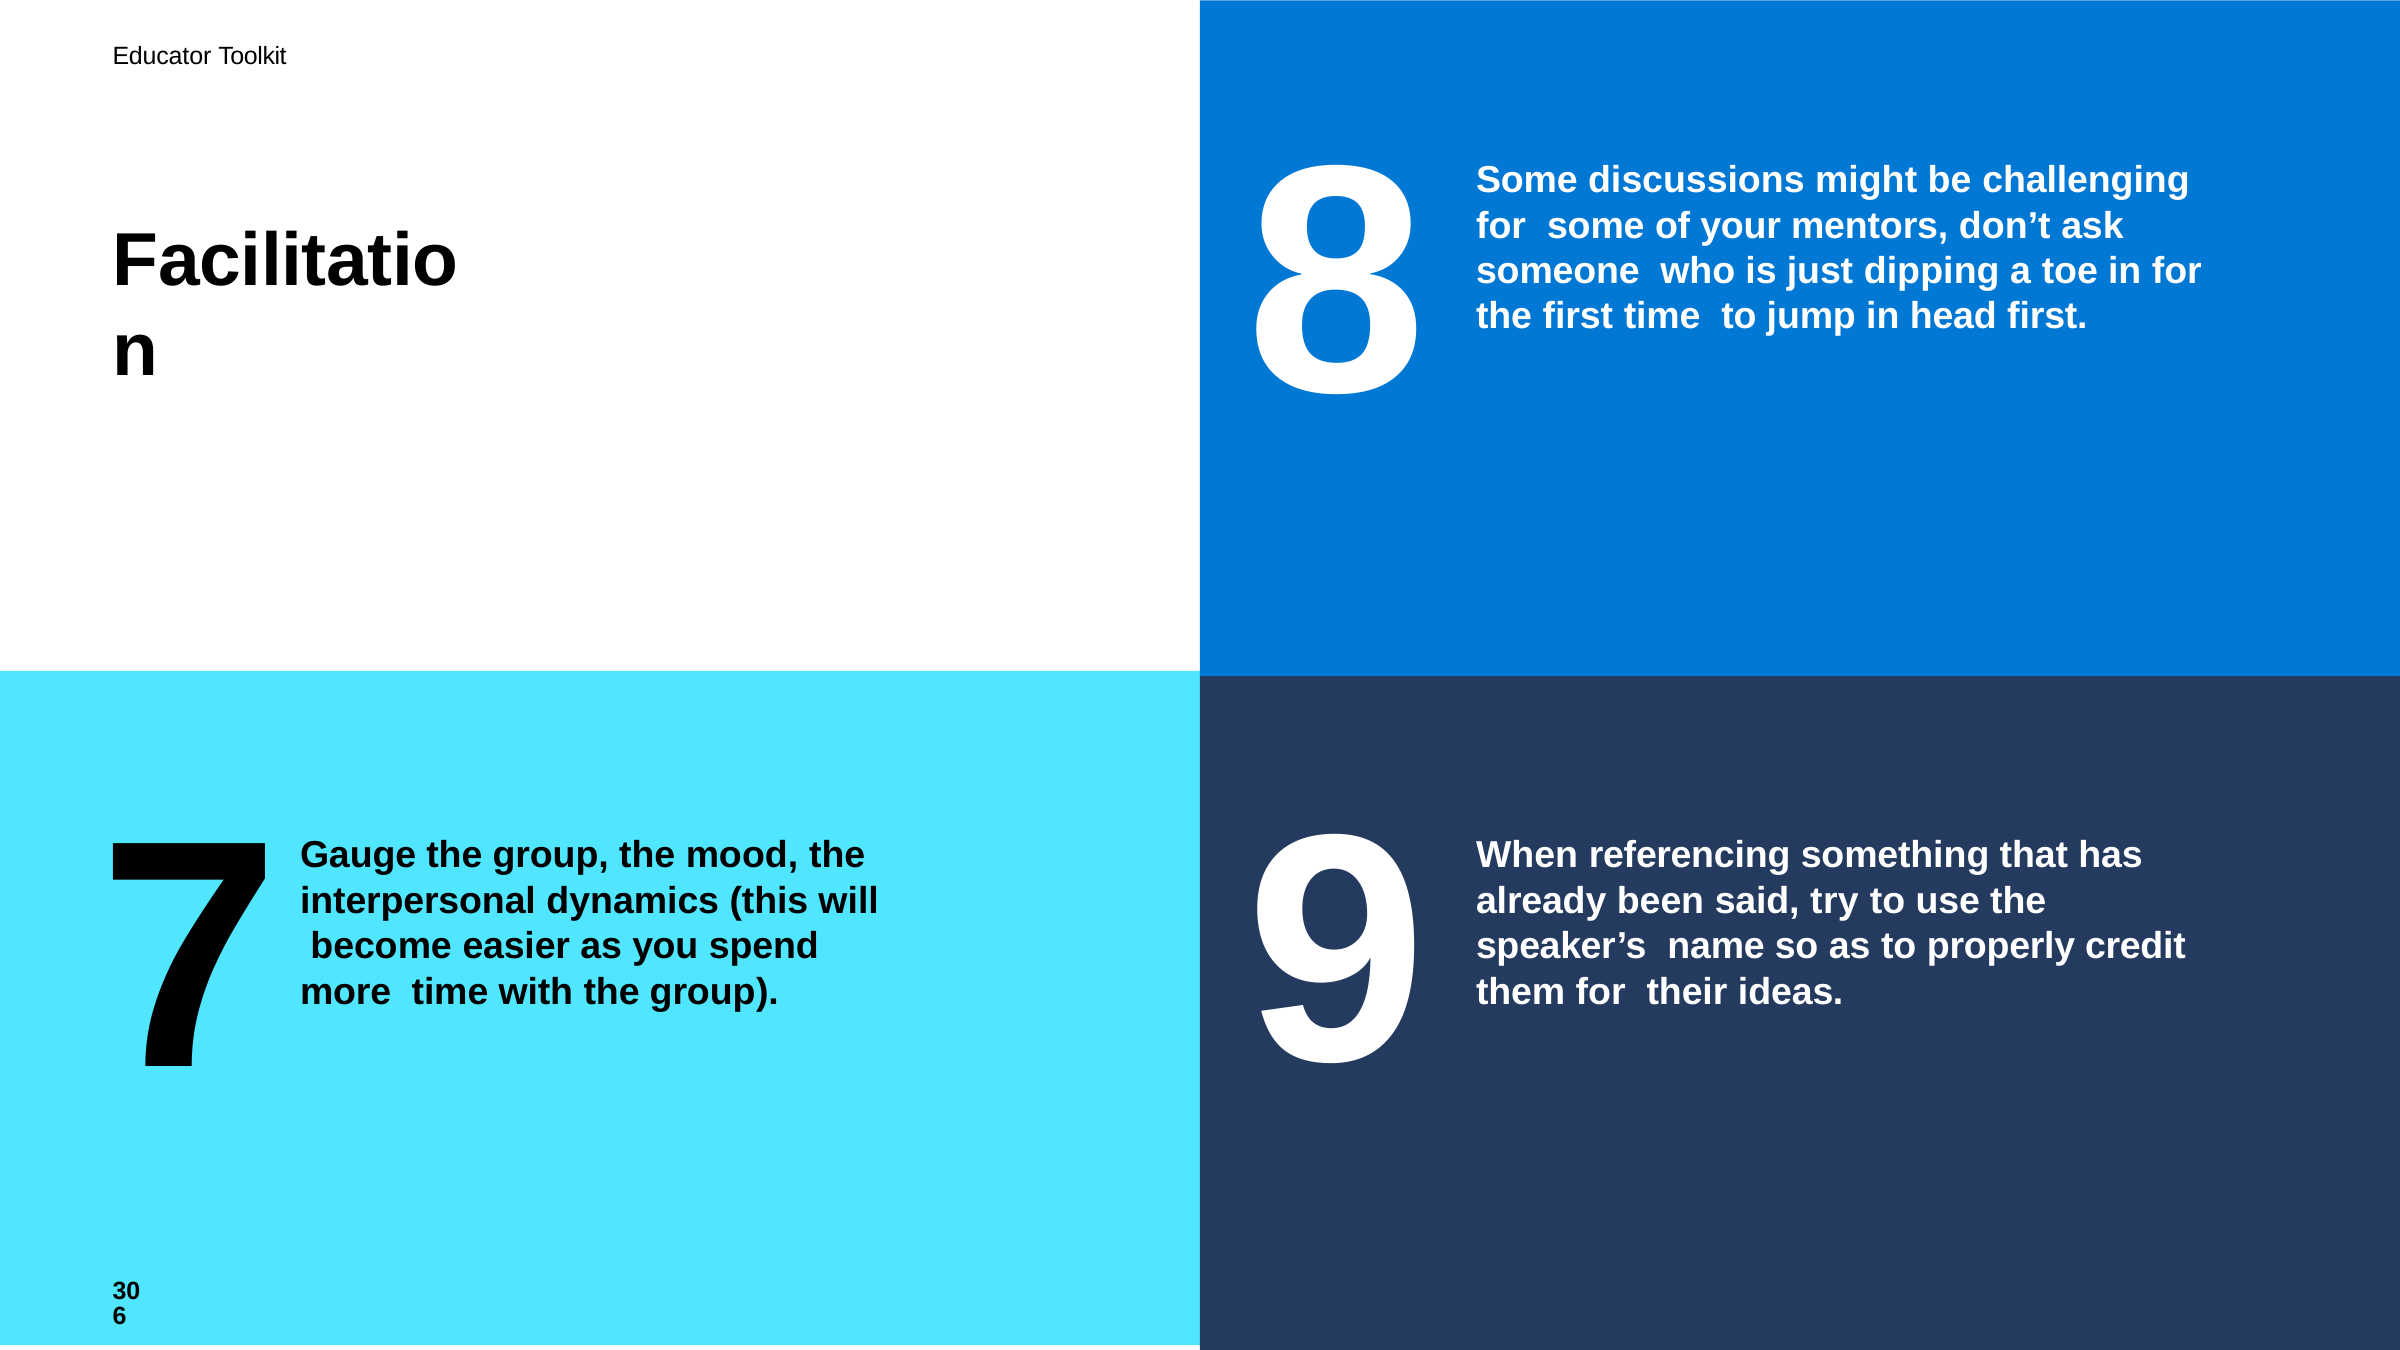

Educator Toolkit
8
Some discussions might be challenging for  some of your mentors, don’t ask someone  who is just dipping a toe in for the first time  to jump in head first.
Facilitation

9
7
When referencing something that has  already been said, try to use the speaker’s  name so as to properly credit them for  their ideas.
Gauge the group, the mood, the  interpersonal dynamics (this will  become easier as you spend more  time with the group).
306